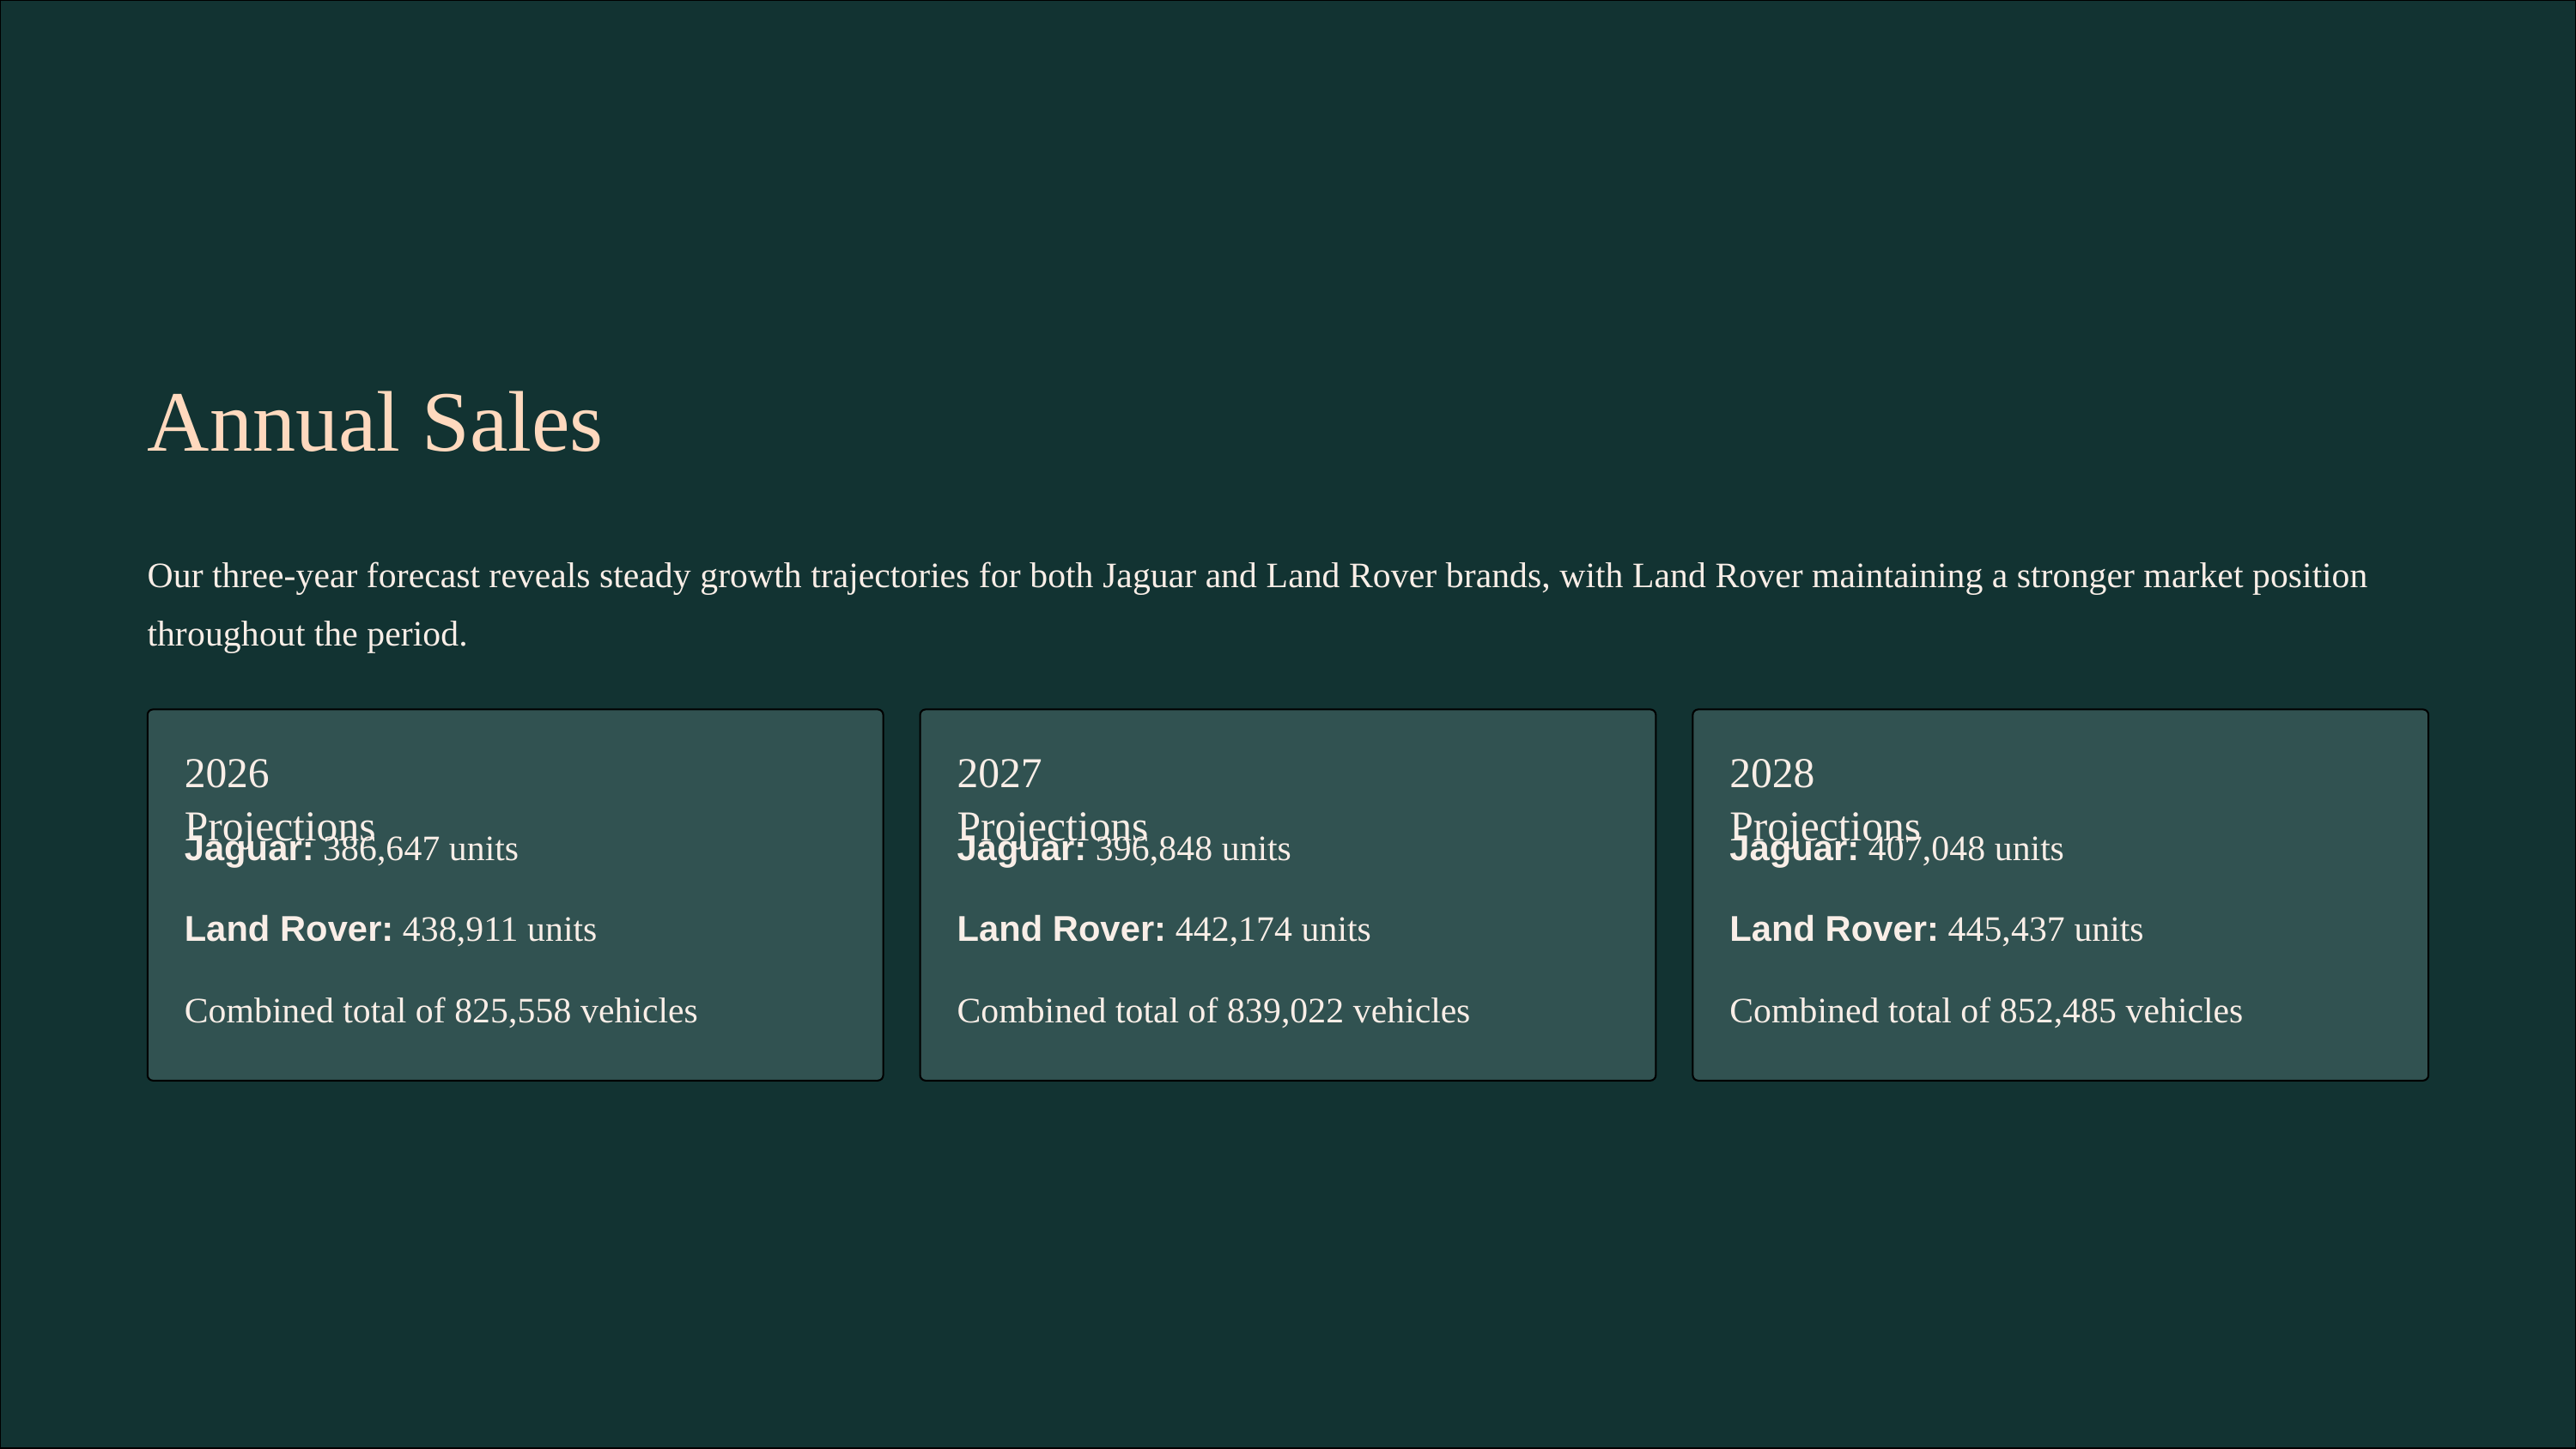

Annual Sales
Our three-year forecast reveals steady growth trajectories for both Jaguar and Land Rover brands, with Land Rover maintaining a stronger market position throughout the period.

2026 Projections
2027 Projections
2028 Projections
Jaguar: 386,647 units
Jaguar: 396,848 units
Jaguar: 407,048 units
Land Rover: 438,911 units
Land Rover: 442,174 units
Land Rover: 445,437 units
Combined total of 825,558 vehicles
Combined total of 839,022 vehicles
Combined total of 852,485 vehicles